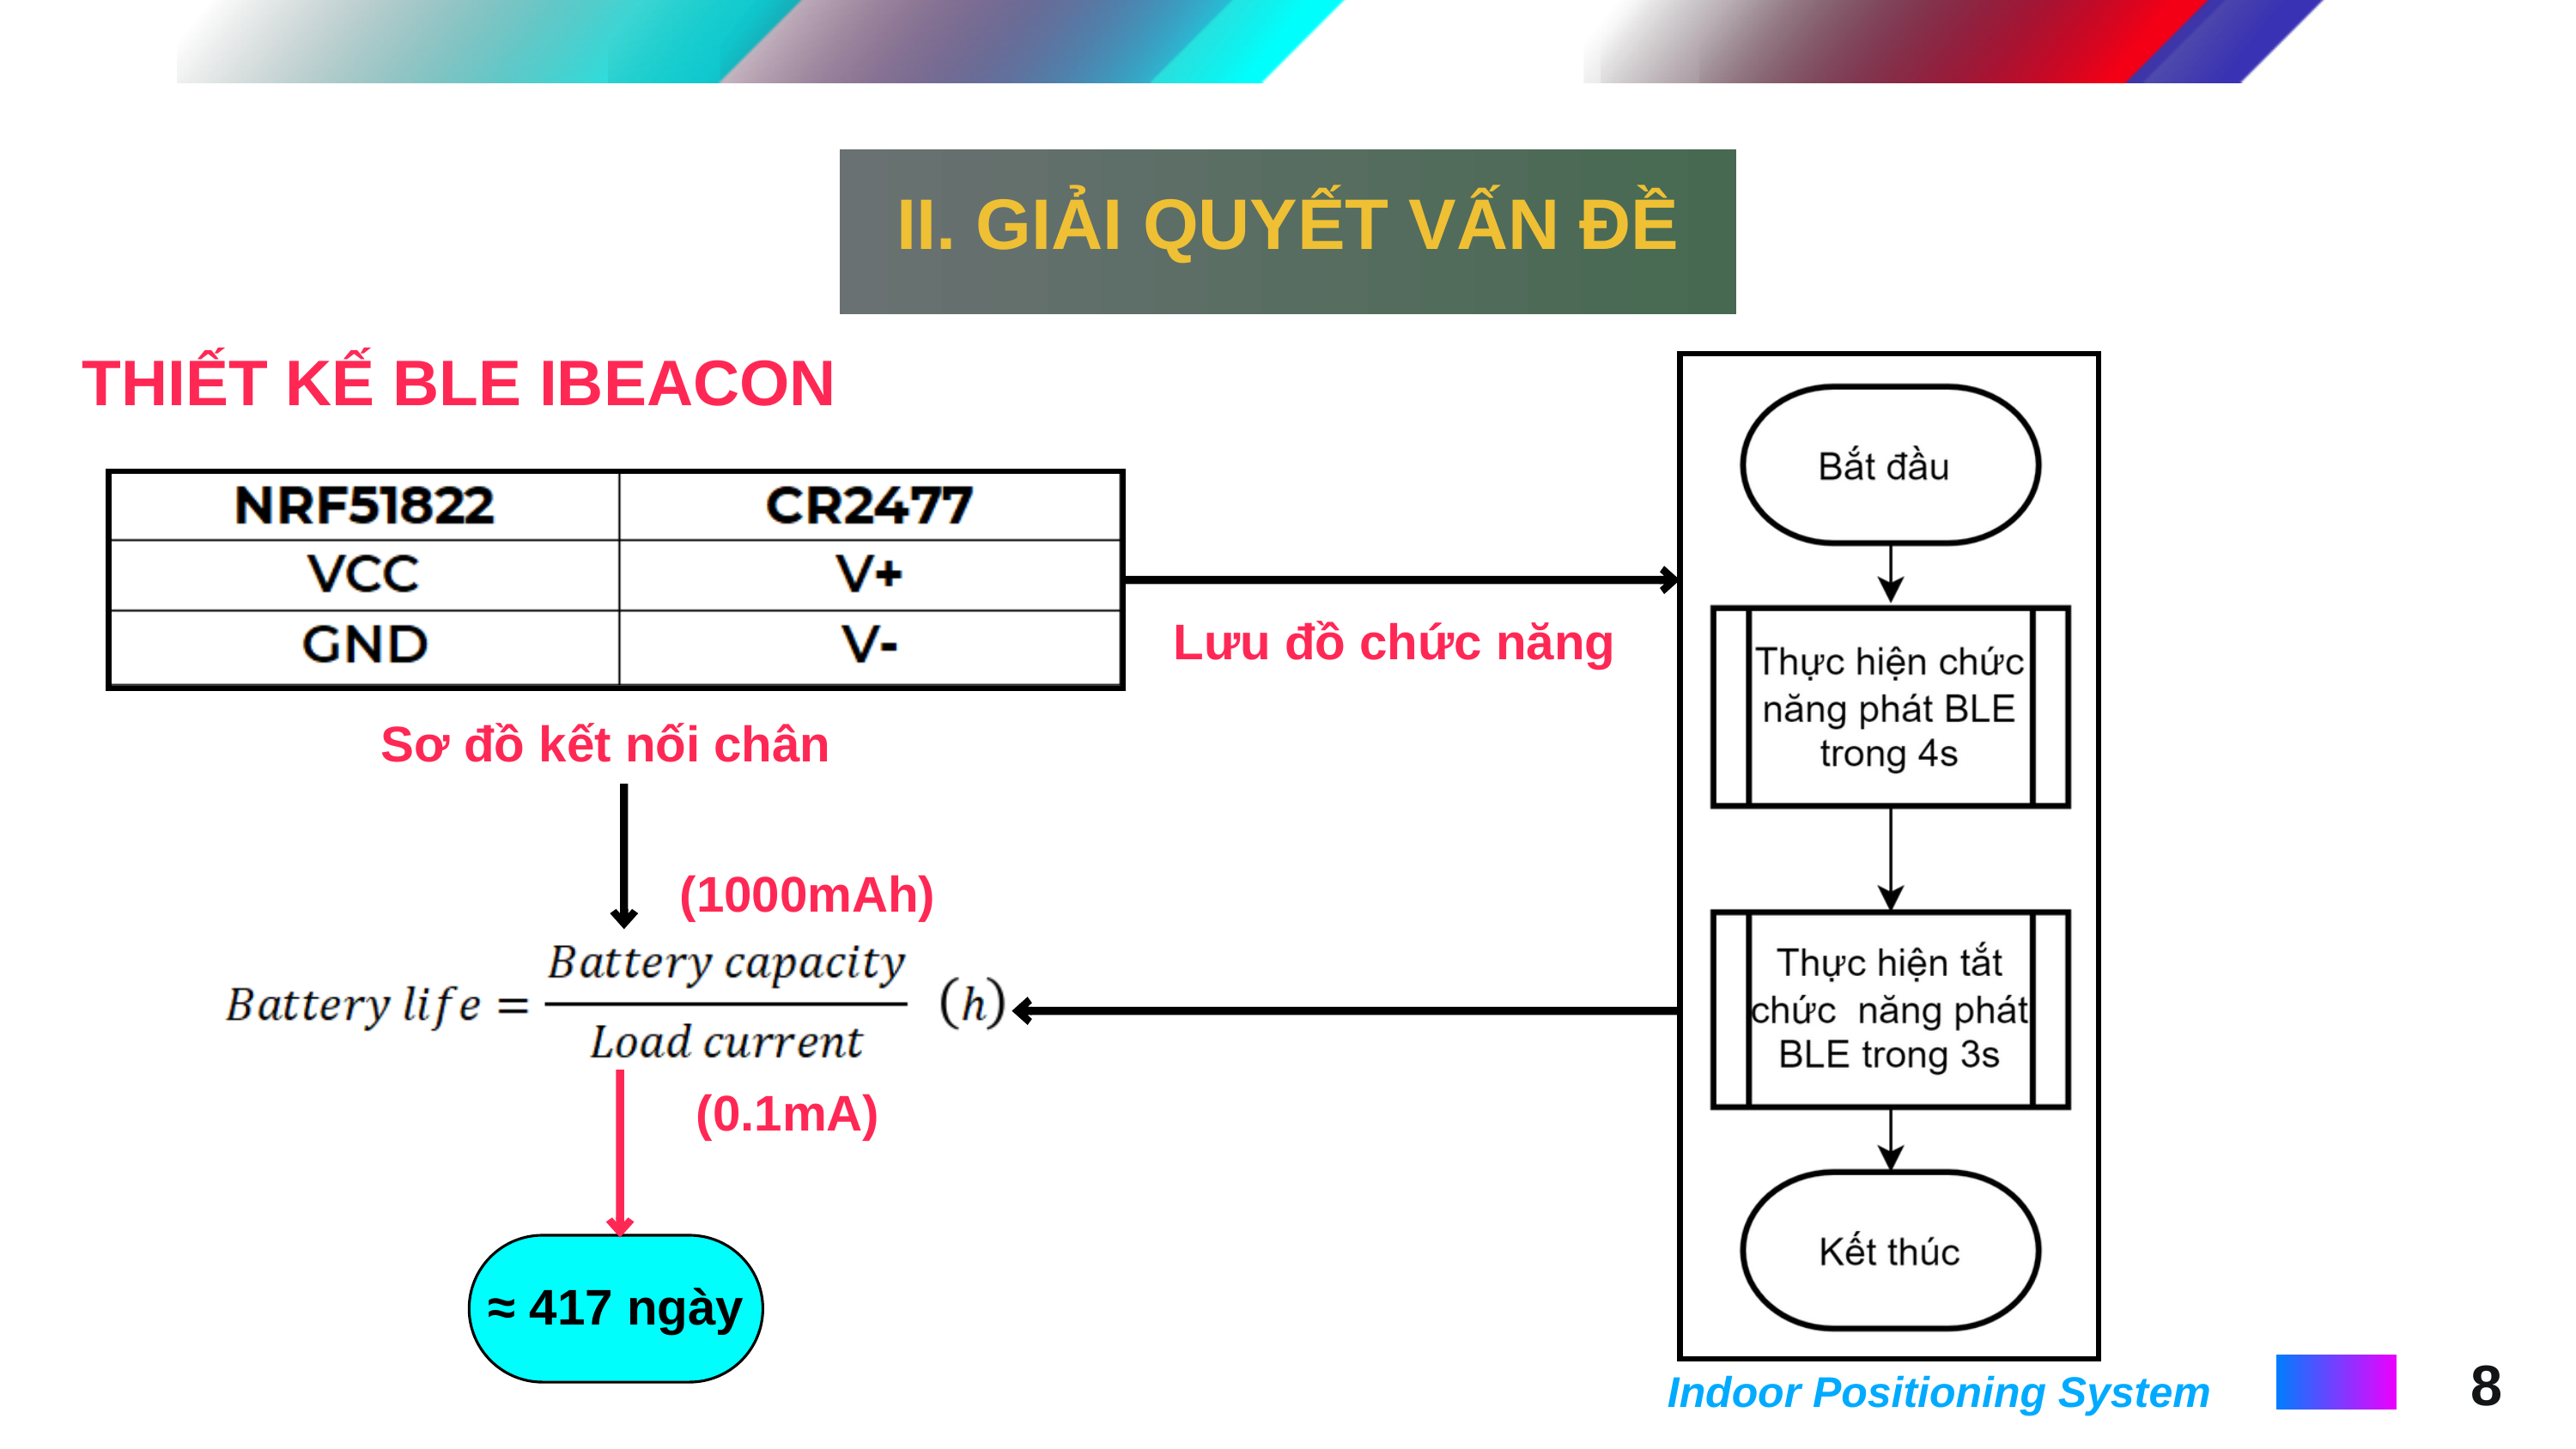

II. GIẢI QUYẾT VẤN ĐỀ
THIẾT KẾ BLE IBEACON

Lưu đồ chức năng
Sơ đồ kết nối chân

(1000mAh)

(0.1mA)

≈ 417 ngày
8

Indoor Positioning System